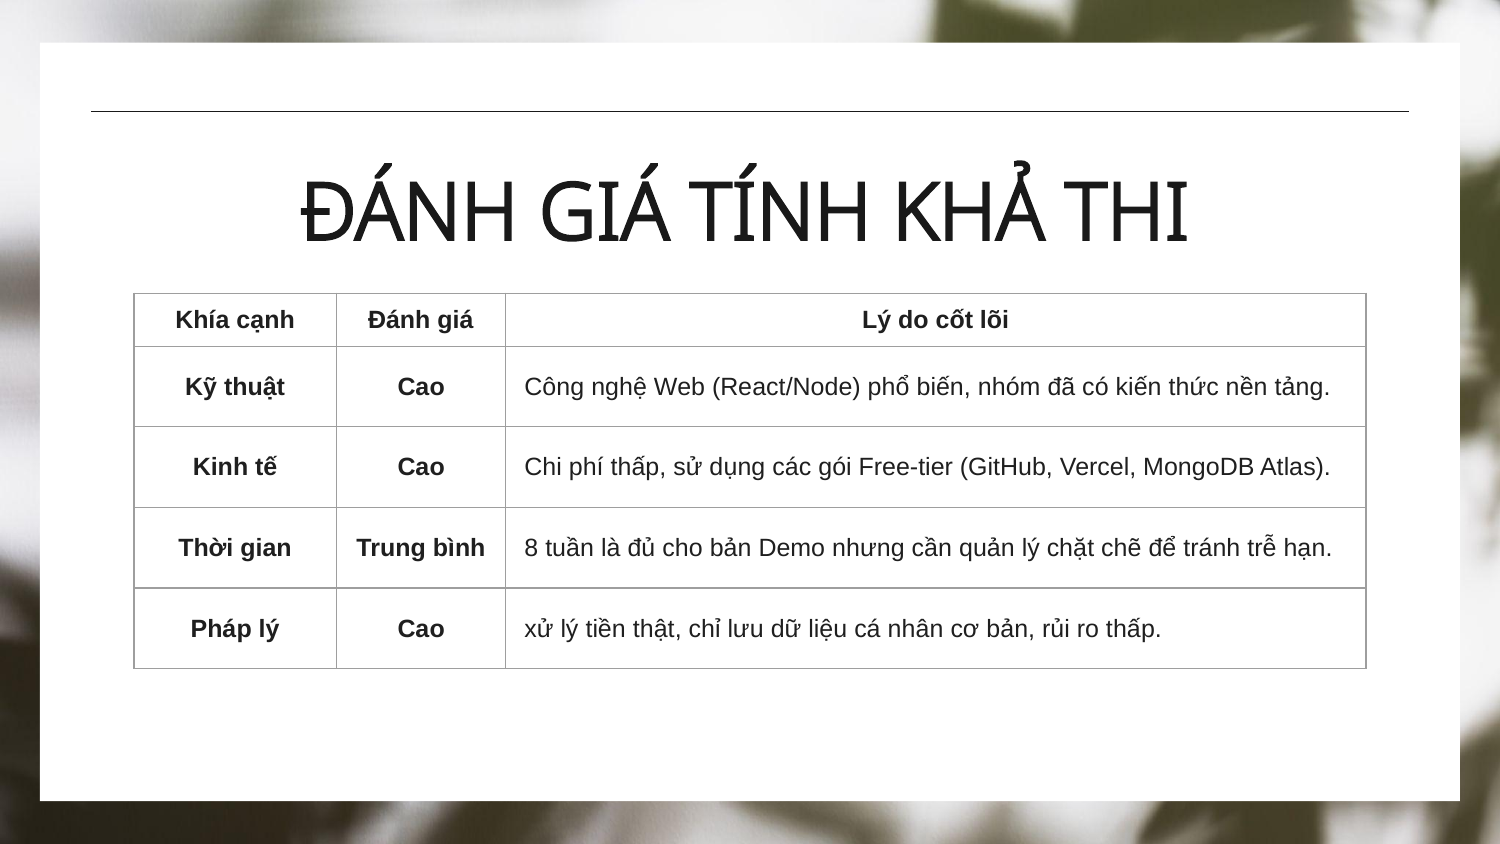

ĐÁNH GIÁ TÍNH KHẢ THI
| Khía cạnh | Đánh giá | Lý do cốt lõi |
| --- | --- | --- |
| Kỹ thuật | Cao | Công nghệ Web (React/Node) phổ biến, nhóm đã có kiến thức nền tảng. |
| Kinh tế | Cao | Chi phí thấp, sử dụng các gói Free-tier (GitHub, Vercel, MongoDB Atlas). |
| Thời gian | Trung bình | 8 tuần là đủ cho bản Demo nhưng cần quản lý chặt chẽ để tránh trễ hạn. |
| Pháp lý | Cao | xử lý tiền thật, chỉ lưu dữ liệu cá nhân cơ bản, rủi ro thấp. |